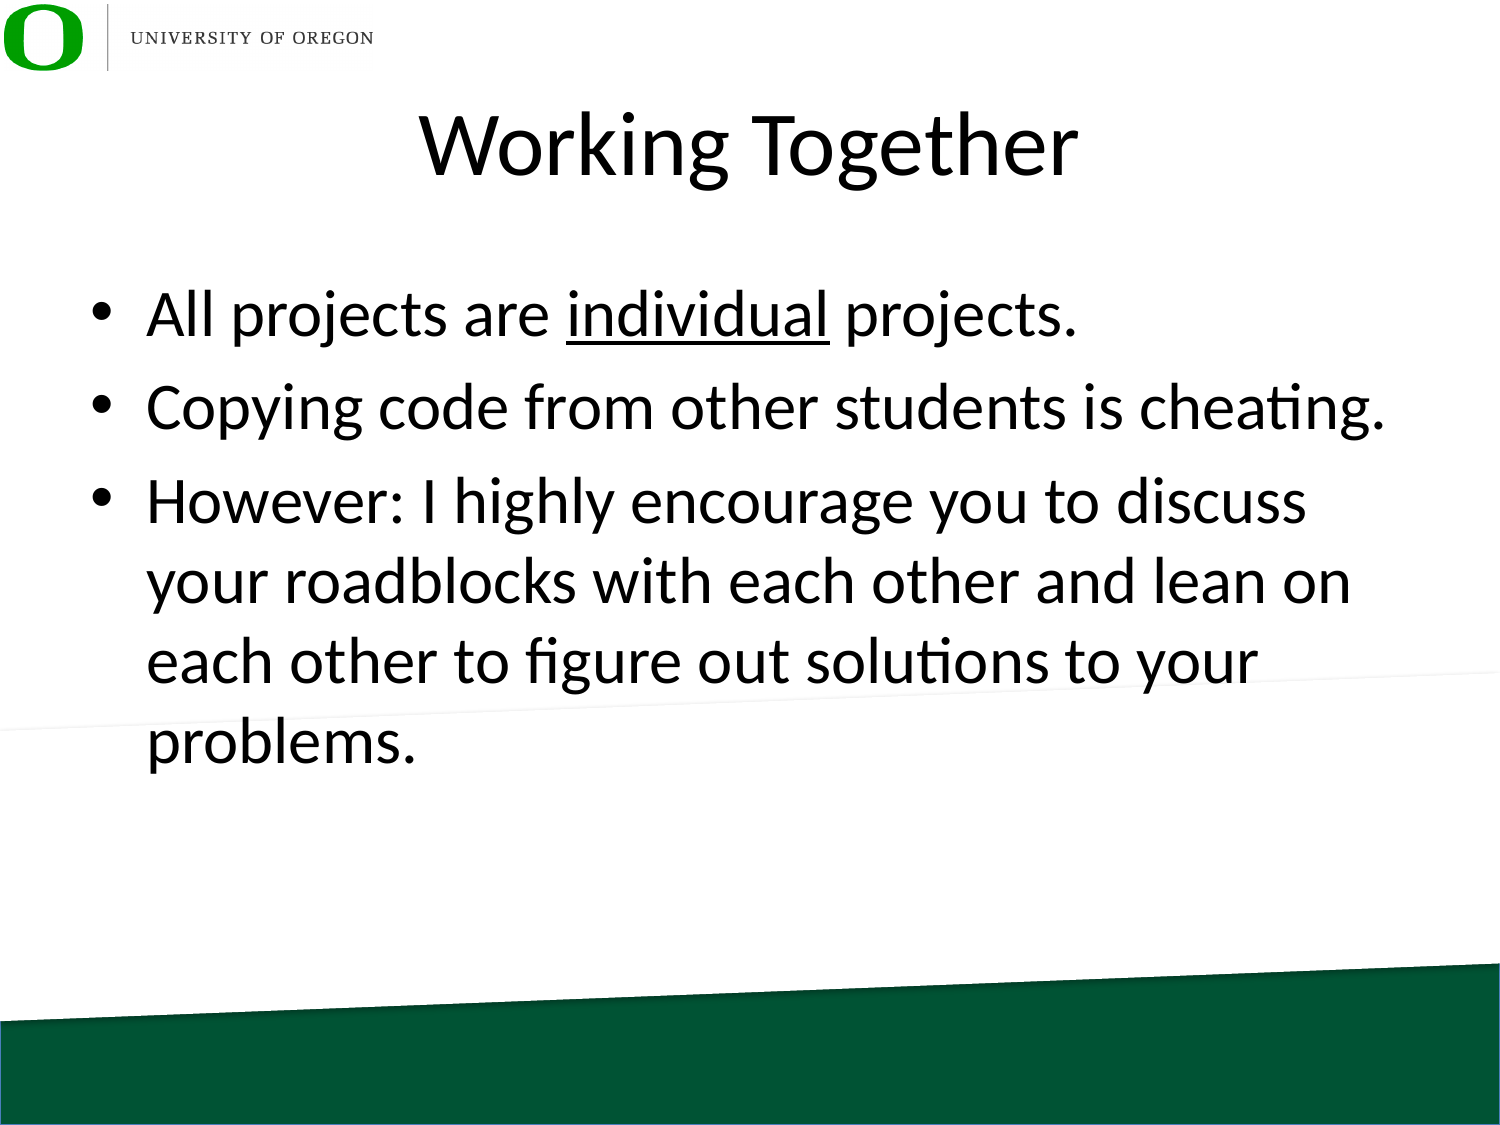

# Working Together
All projects are individual projects.
Copying code from other students is cheating.
However: I highly encourage you to discuss your roadblocks with each other and lean on each other to figure out solutions to your problems.